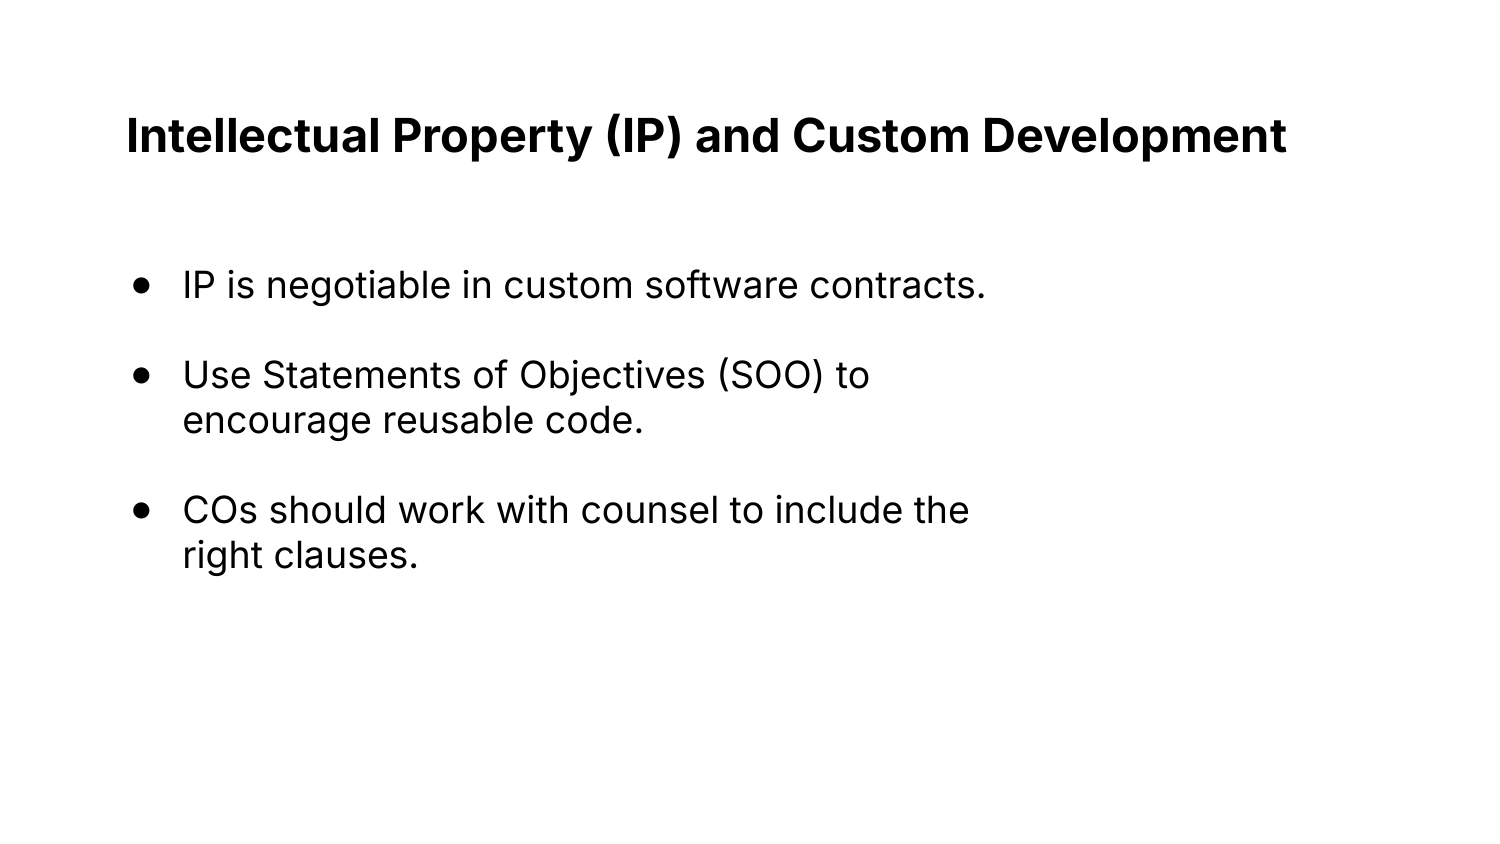

Intellectual Property (IP) and Custom Development
IP is negotiable in custom software contracts.
Use Statements of Objectives (SOO) to encourage reusable code.
COs should work with counsel to include the right clauses.